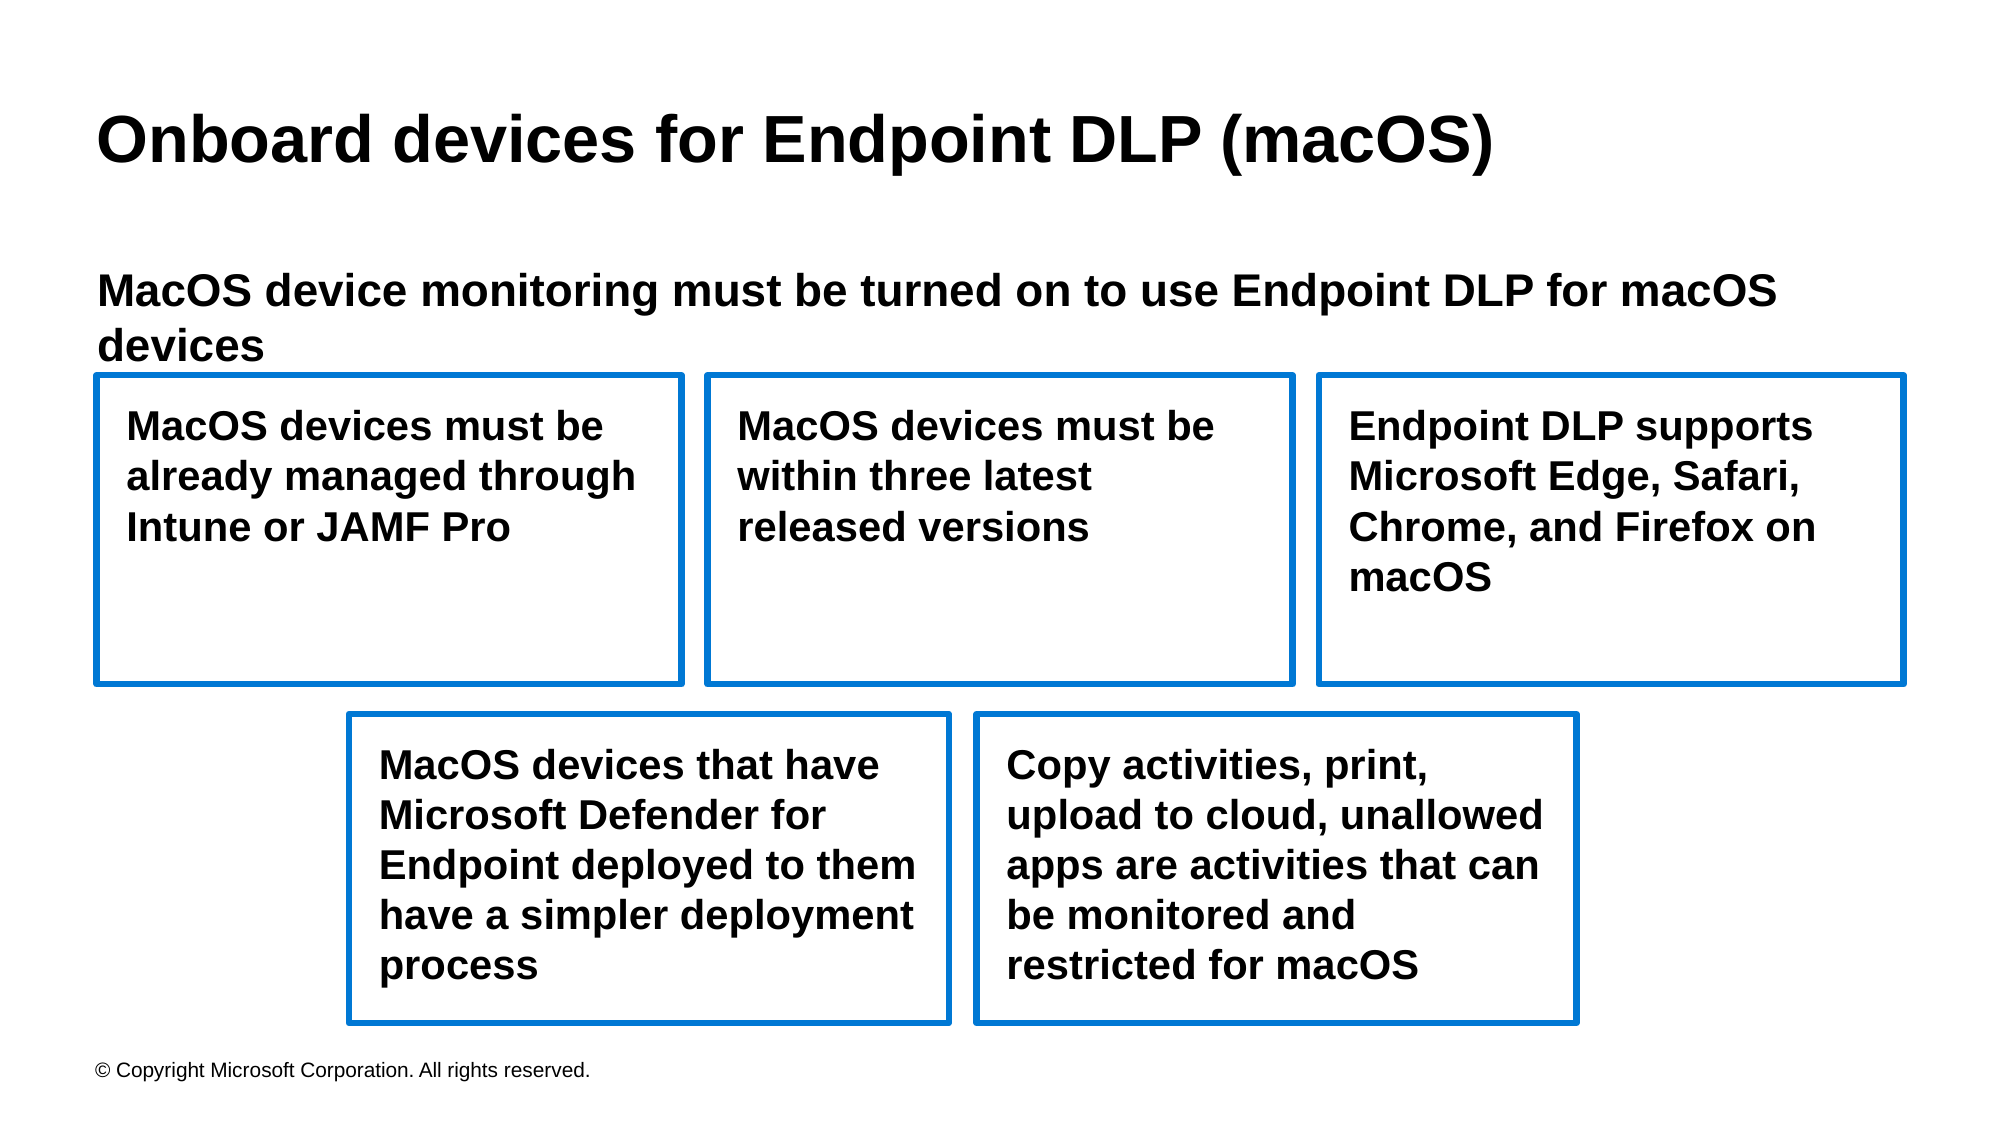

# Onboard devices for Endpoint DLP (macOS)
MacOS device monitoring must be turned on to use Endpoint DLP for macOS devices
MacOS devices must be already managed through Intune or JAMF Pro
MacOS devices must be within three latest released versions
Endpoint DLP supports Microsoft Edge, Safari, Chrome, and Firefox on macOS
MacOS devices that have Microsoft Defender for Endpoint deployed to them have a simpler deployment process
Copy activities, print, upload to cloud, unallowed apps are activities that can be monitored and restricted for macOS